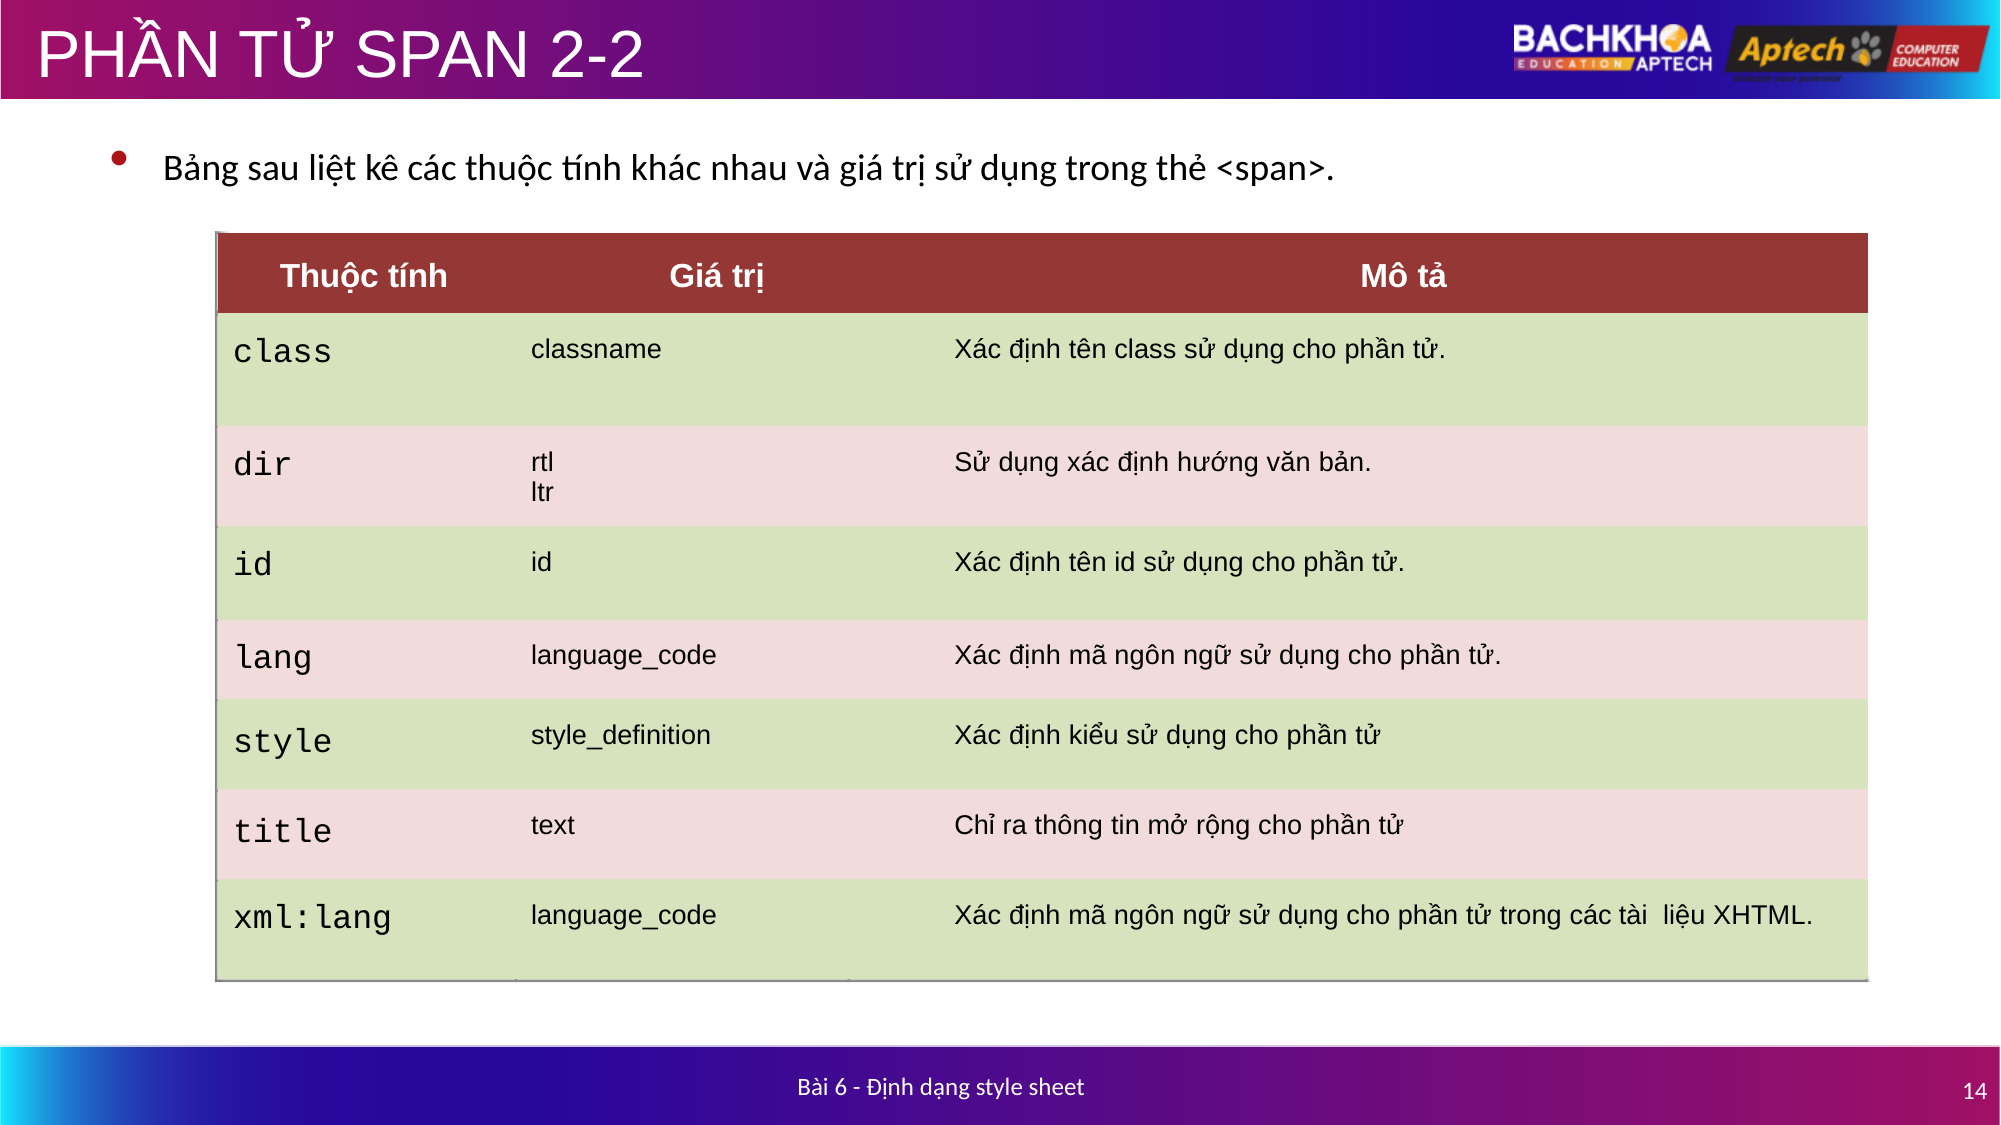

# PHẦN TỬ SPAN 2-2
Bảng sau liệt kê các thuộc tính khác nhau và giá trị sử dụng trong thẻ <span>.

| Thuộc tính | Giá trị | Mô tả |
| --- | --- | --- |
| class | classname | Xác định tên class sử dụng cho phần tử. |
| dir | rtl ltr | Sử dụng xác định hướng văn bản. |
| id | id | Xác định tên id sử dụng cho phần tử. |
| lang | language\_code | Xác định mã ngôn ngữ sử dụng cho phần tử. |
| style | style\_definition | Xác định kiểu sử dụng cho phần tử |
| title | text | Chỉ ra thông tin mở rộng cho phần tử |
| xml:lang | language\_code | Xác định mã ngôn ngữ sử dụng cho phần tử trong các tài liệu XHTML. |
Bài 6 - Định dạng style sheet
14